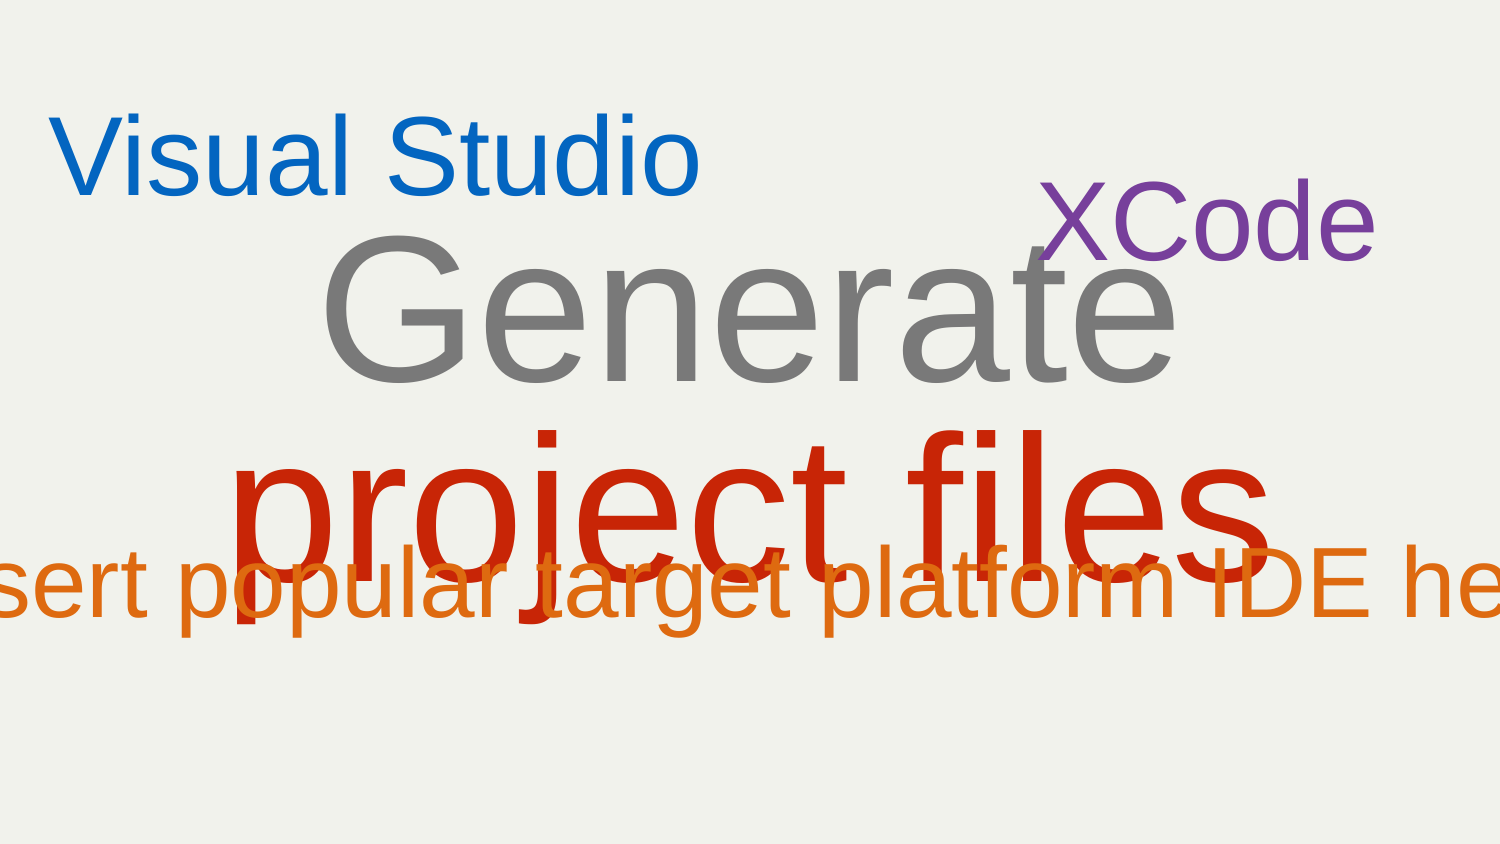

Visual Studio
XCode
Generate project files
Insert popular target platform IDE here